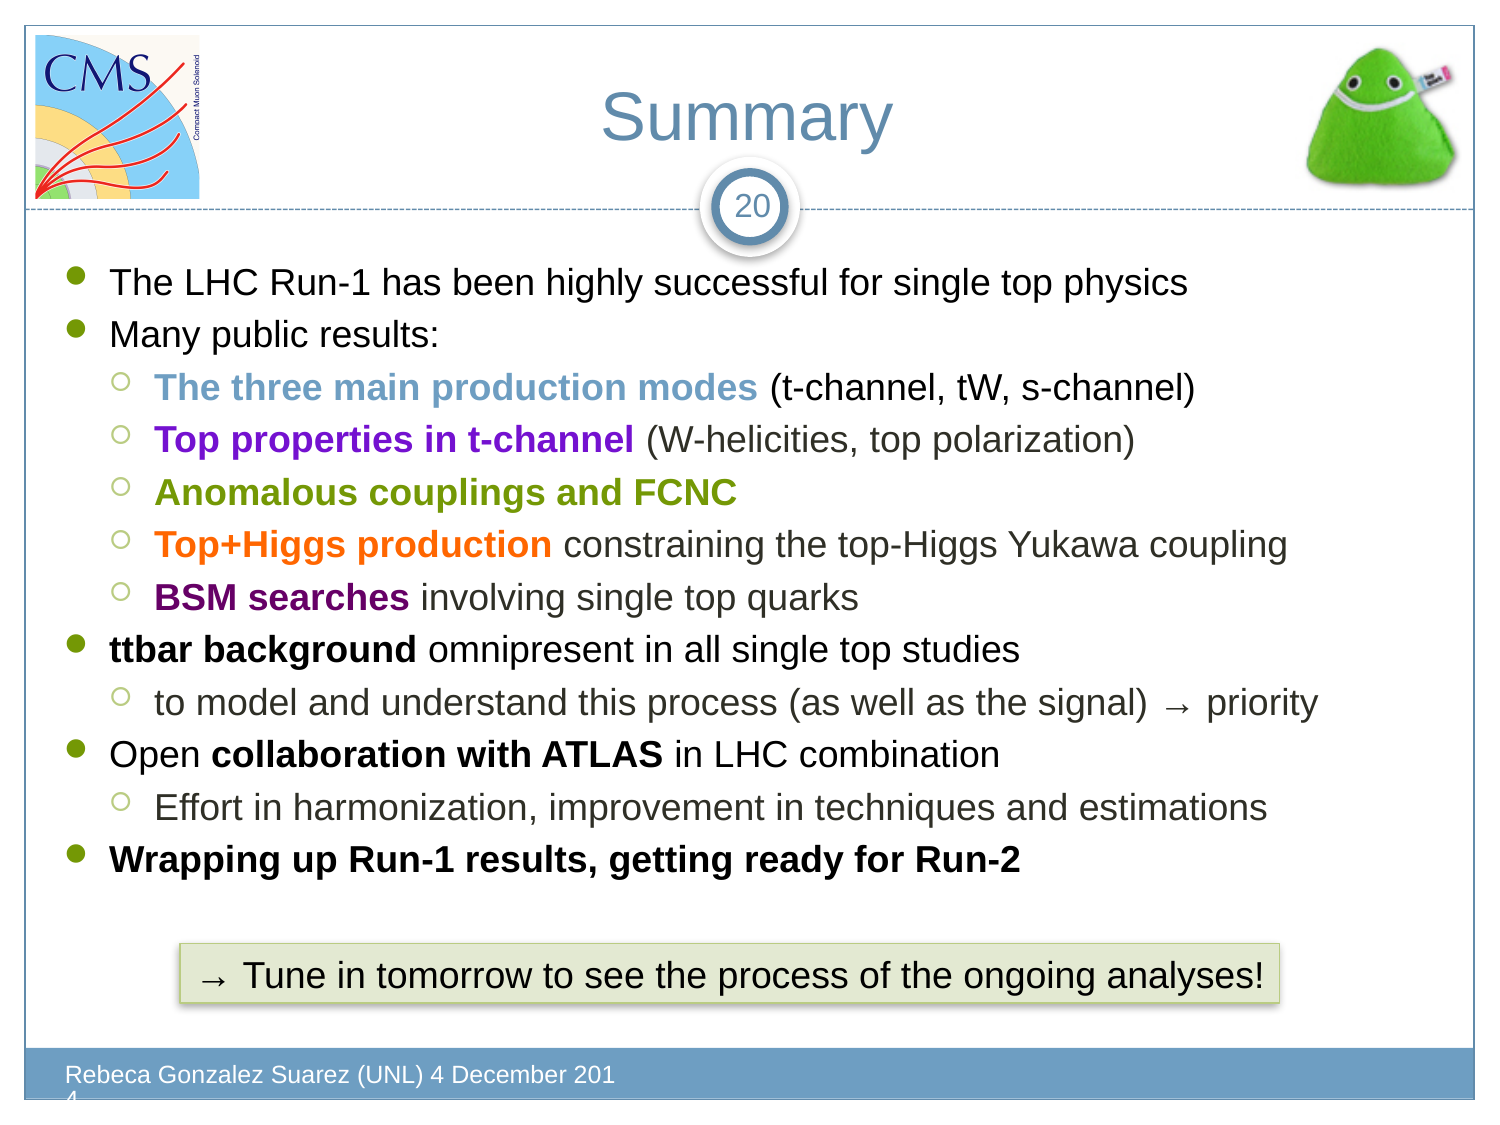

# Summary
20
The LHC Run-1 has been highly successful for single top physics
Many public results:
The three main production modes (t-channel, tW, s-channel)
Top properties in t-channel (W-helicities, top polarization)
Anomalous couplings and FCNC
Top+Higgs production constraining the top-Higgs Yukawa coupling
BSM searches involving single top quarks
ttbar background omnipresent in all single top studies
to model and understand this process (as well as the signal) → priority
Open collaboration with ATLAS in LHC combination
Effort in harmonization, improvement in techniques and estimations
Wrapping up Run-1 results, getting ready for Run-2
→ Tune in tomorrow to see the process of the ongoing analyses!
Rebeca Gonzalez Suarez (UNL) 4 December 2014